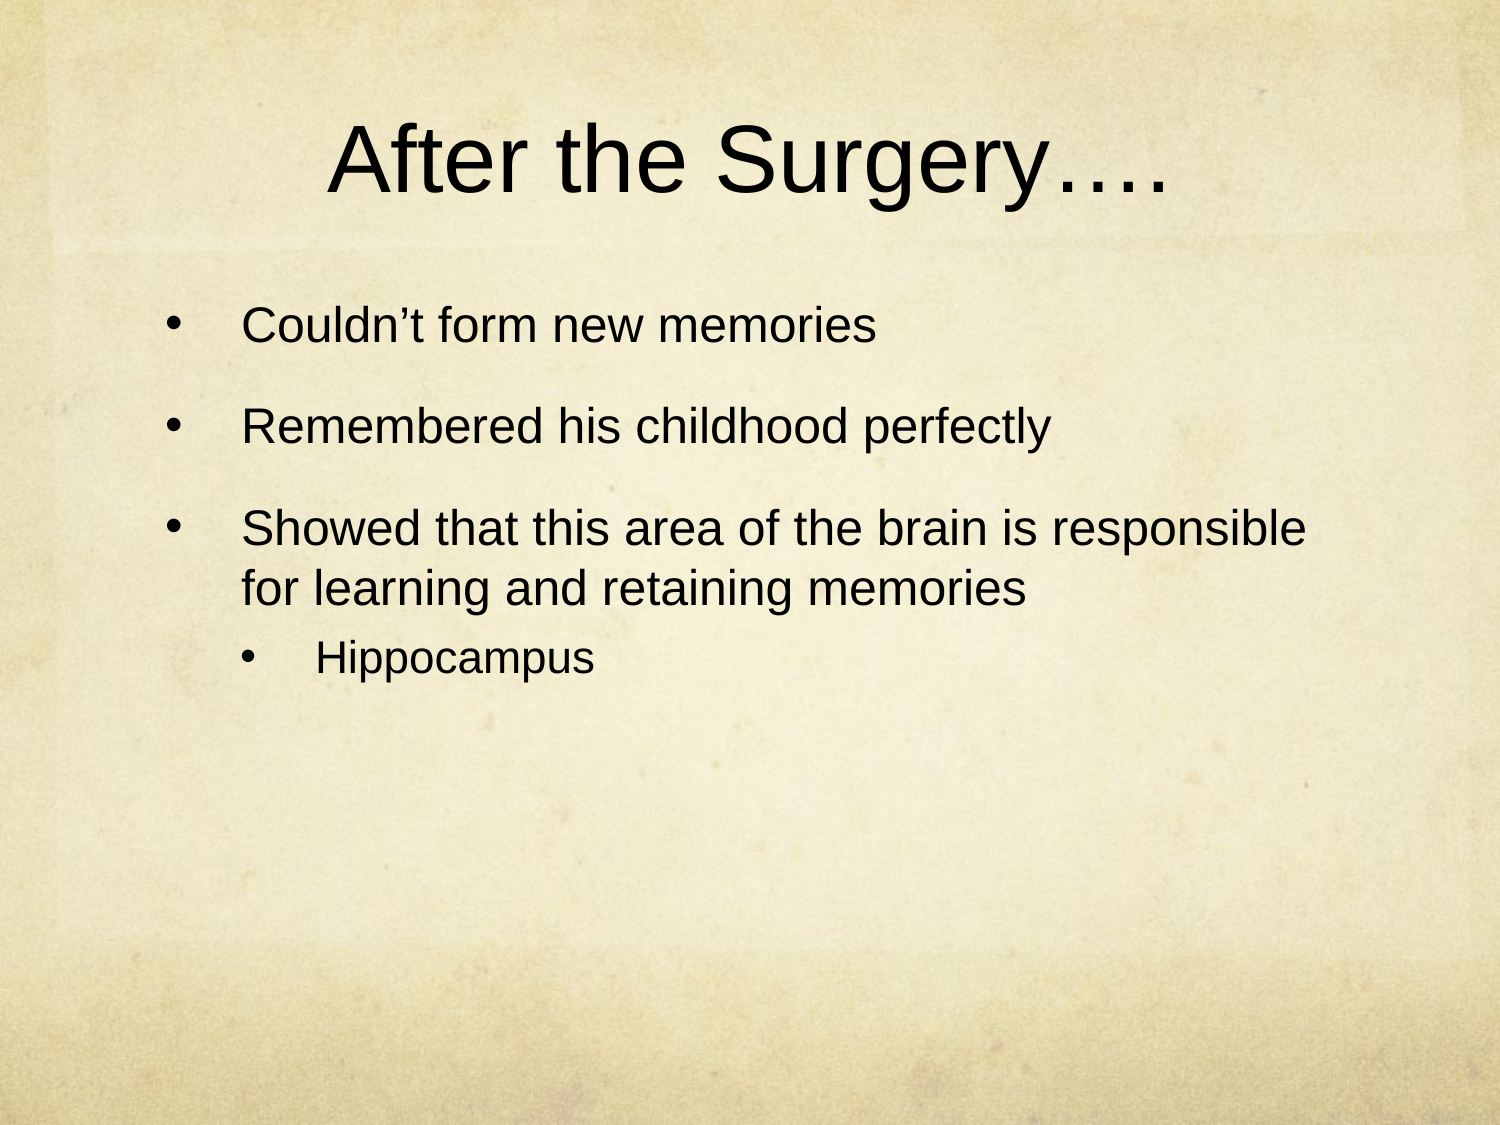

# After the Surgery….
Couldn’t form new memories
Remembered his childhood perfectly
Showed that this area of the brain is responsible for learning and retaining memories
Hippocampus